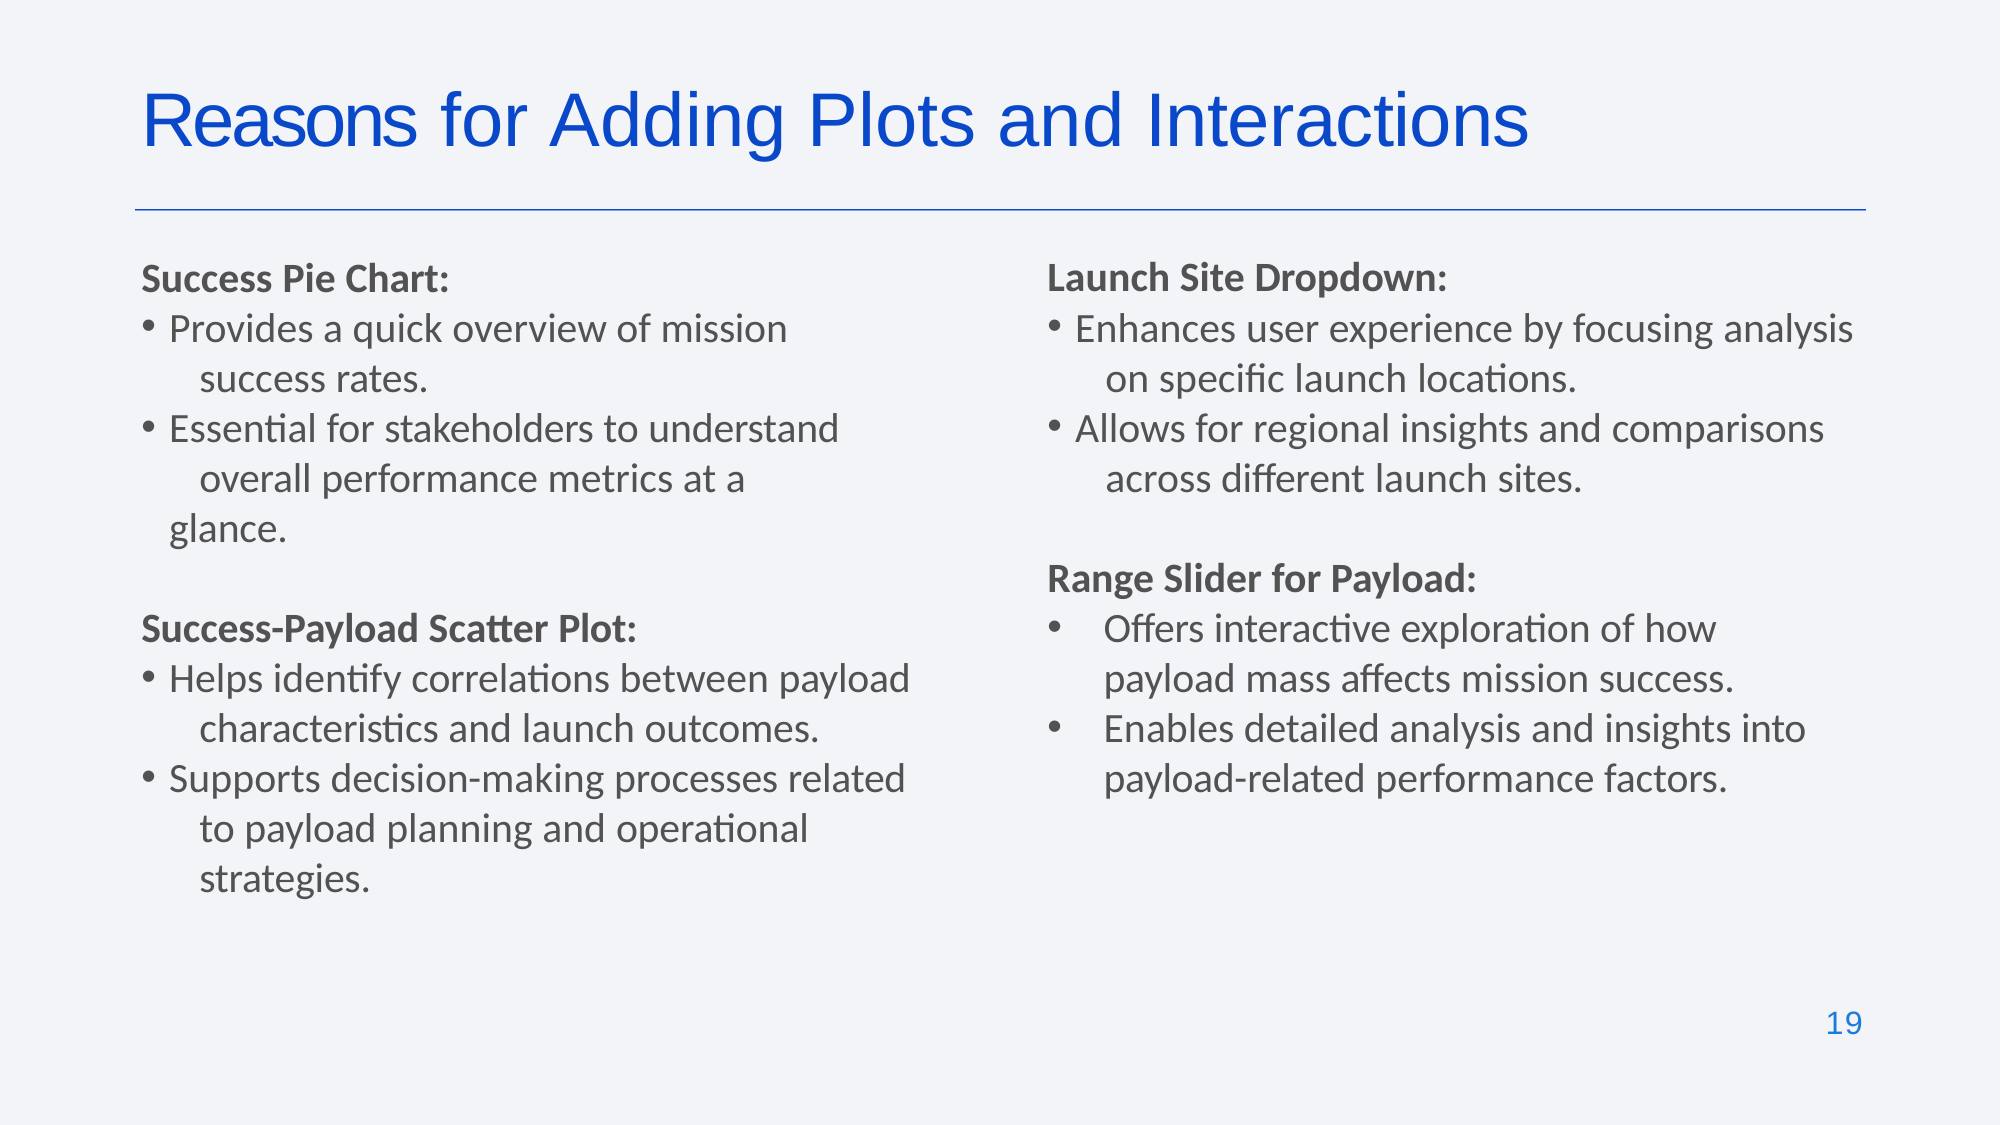

# Reasons for Adding Plots and Interactions
Launch Site Dropdown:
Enhances user experience by focusing analysis 	on specific launch locations.
Allows for regional insights and comparisons 	across different launch sites.
Range Slider for Payload:
Offers interactive exploration of how payload mass affects mission success.
Enables detailed analysis and insights into payload-related performance factors.
Success Pie Chart:
Provides a quick overview of mission 	success rates.
Essential for stakeholders to understand 	overall performance metrics at a glance.
Success-Payload Scatter Plot:
Helps identify correlations between payload 	characteristics and launch outcomes.
Supports decision-making processes related 	to payload planning and operational 	strategies.
19